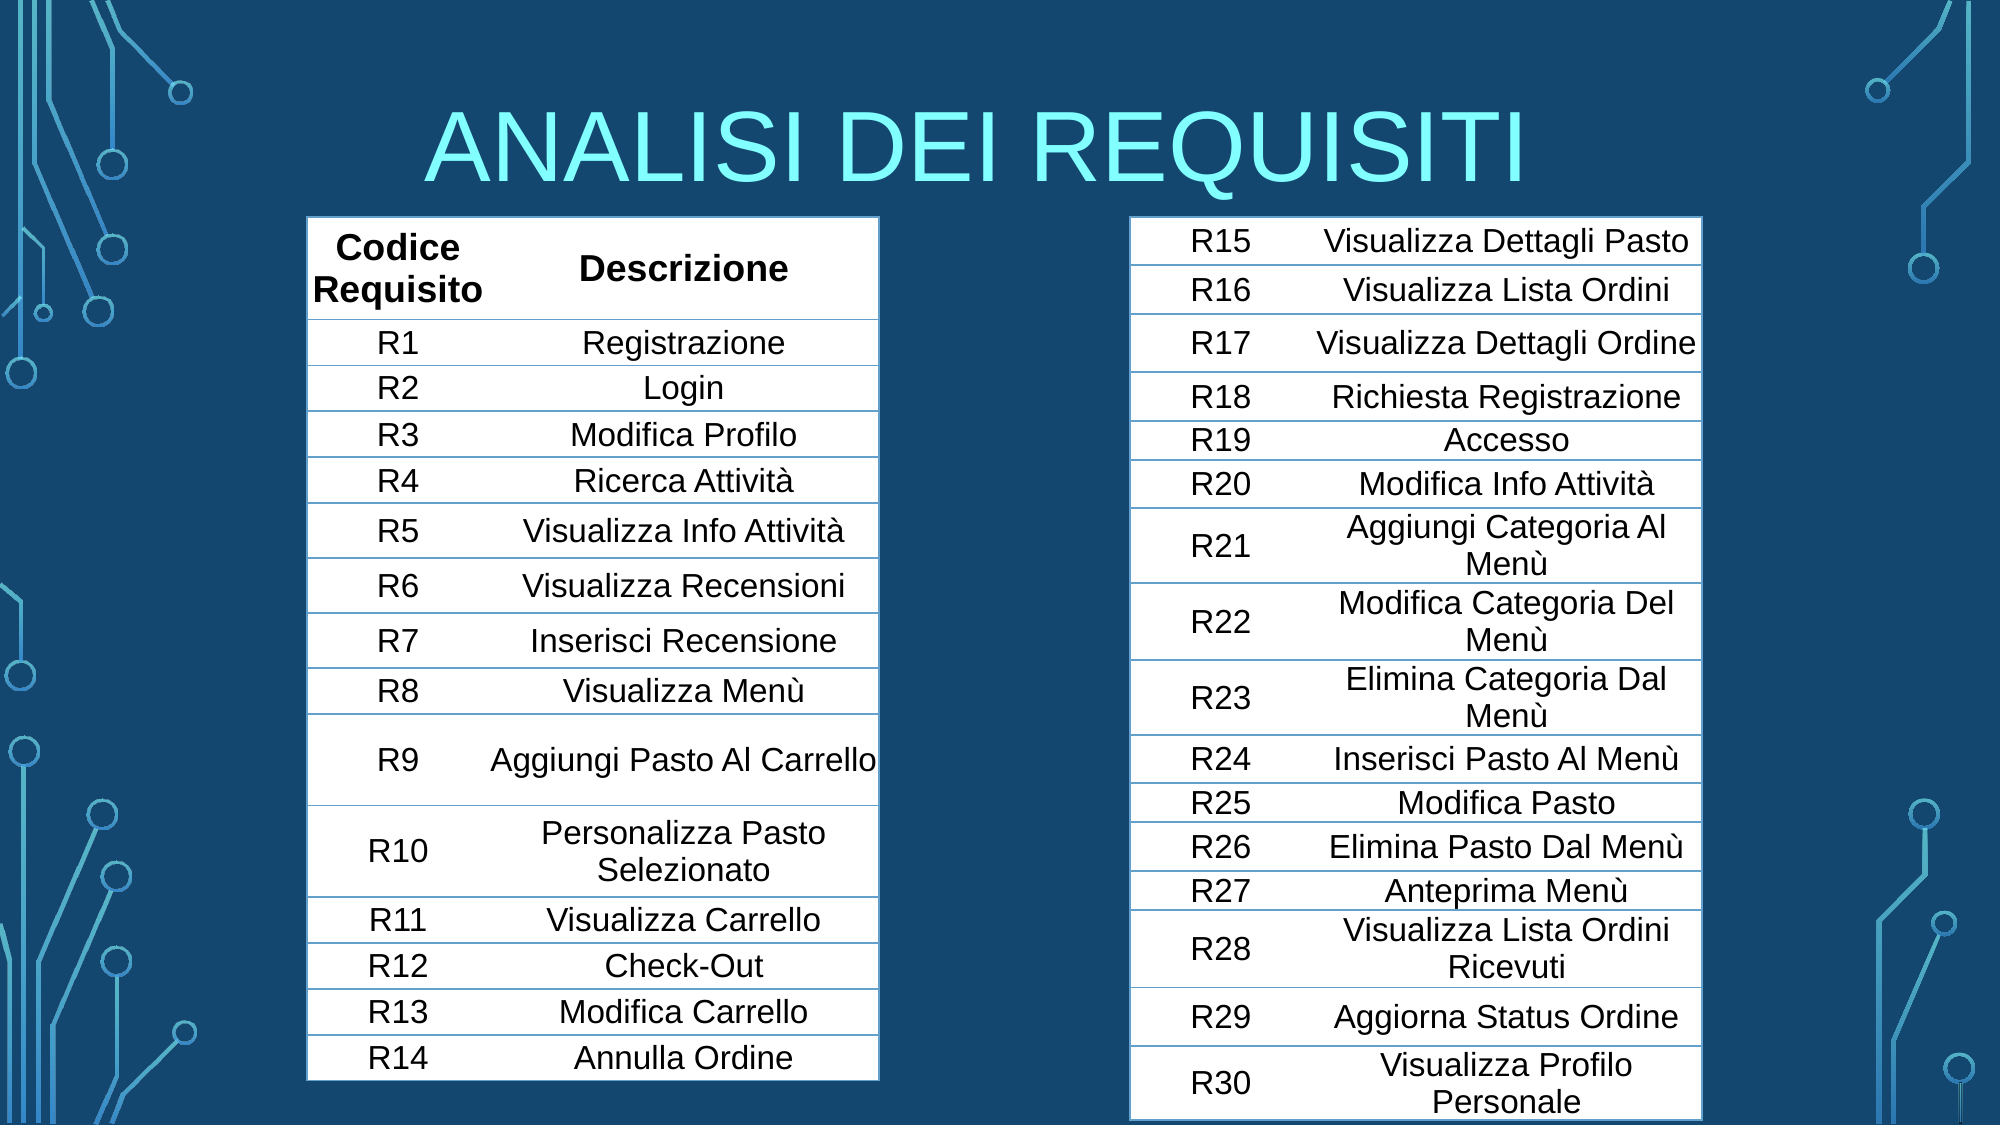

# ANALISI DEI REQUISITI
| R15 | Visualizza Dettagli Pasto |
| --- | --- |
| R16 | Visualizza Lista Ordini |
| R17 | Visualizza Dettagli Ordine |
| R18 | Richiesta Registrazione |
| R19 | Accesso |
| R20 | Modifica Info Attività |
| R21 | Aggiungi Categoria Al Menù |
| R22 | Modifica Categoria Del Menù |
| R23 | Elimina Categoria Dal Menù |
| R24 | Inserisci Pasto Al Menù |
| R25 | Modifica Pasto |
| R26 | Elimina Pasto Dal Menù |
| R27 | Anteprima Menù |
| R28 | Visualizza Lista Ordini Ricevuti |
| R29 | Aggiorna Status Ordine |
| R30 | Visualizza Profilo Personale |
| Codice Requisito | Descrizione |
| --- | --- |
| R1 | Registrazione |
| R2 | Login |
| R3 | Modifica Profilo |
| R4 | Ricerca Attività |
| R5 | Visualizza Info Attività |
| R6 | Visualizza Recensioni |
| R7 | Inserisci Recensione |
| R8 | Visualizza Menù |
| R9 | Aggiungi Pasto Al Carrello |
| R10 | Personalizza Pasto Selezionato |
| R11 | Visualizza Carrello |
| R12 | Check-Out |
| R13 | Modifica Carrello |
| R14 | Annulla Ordine |